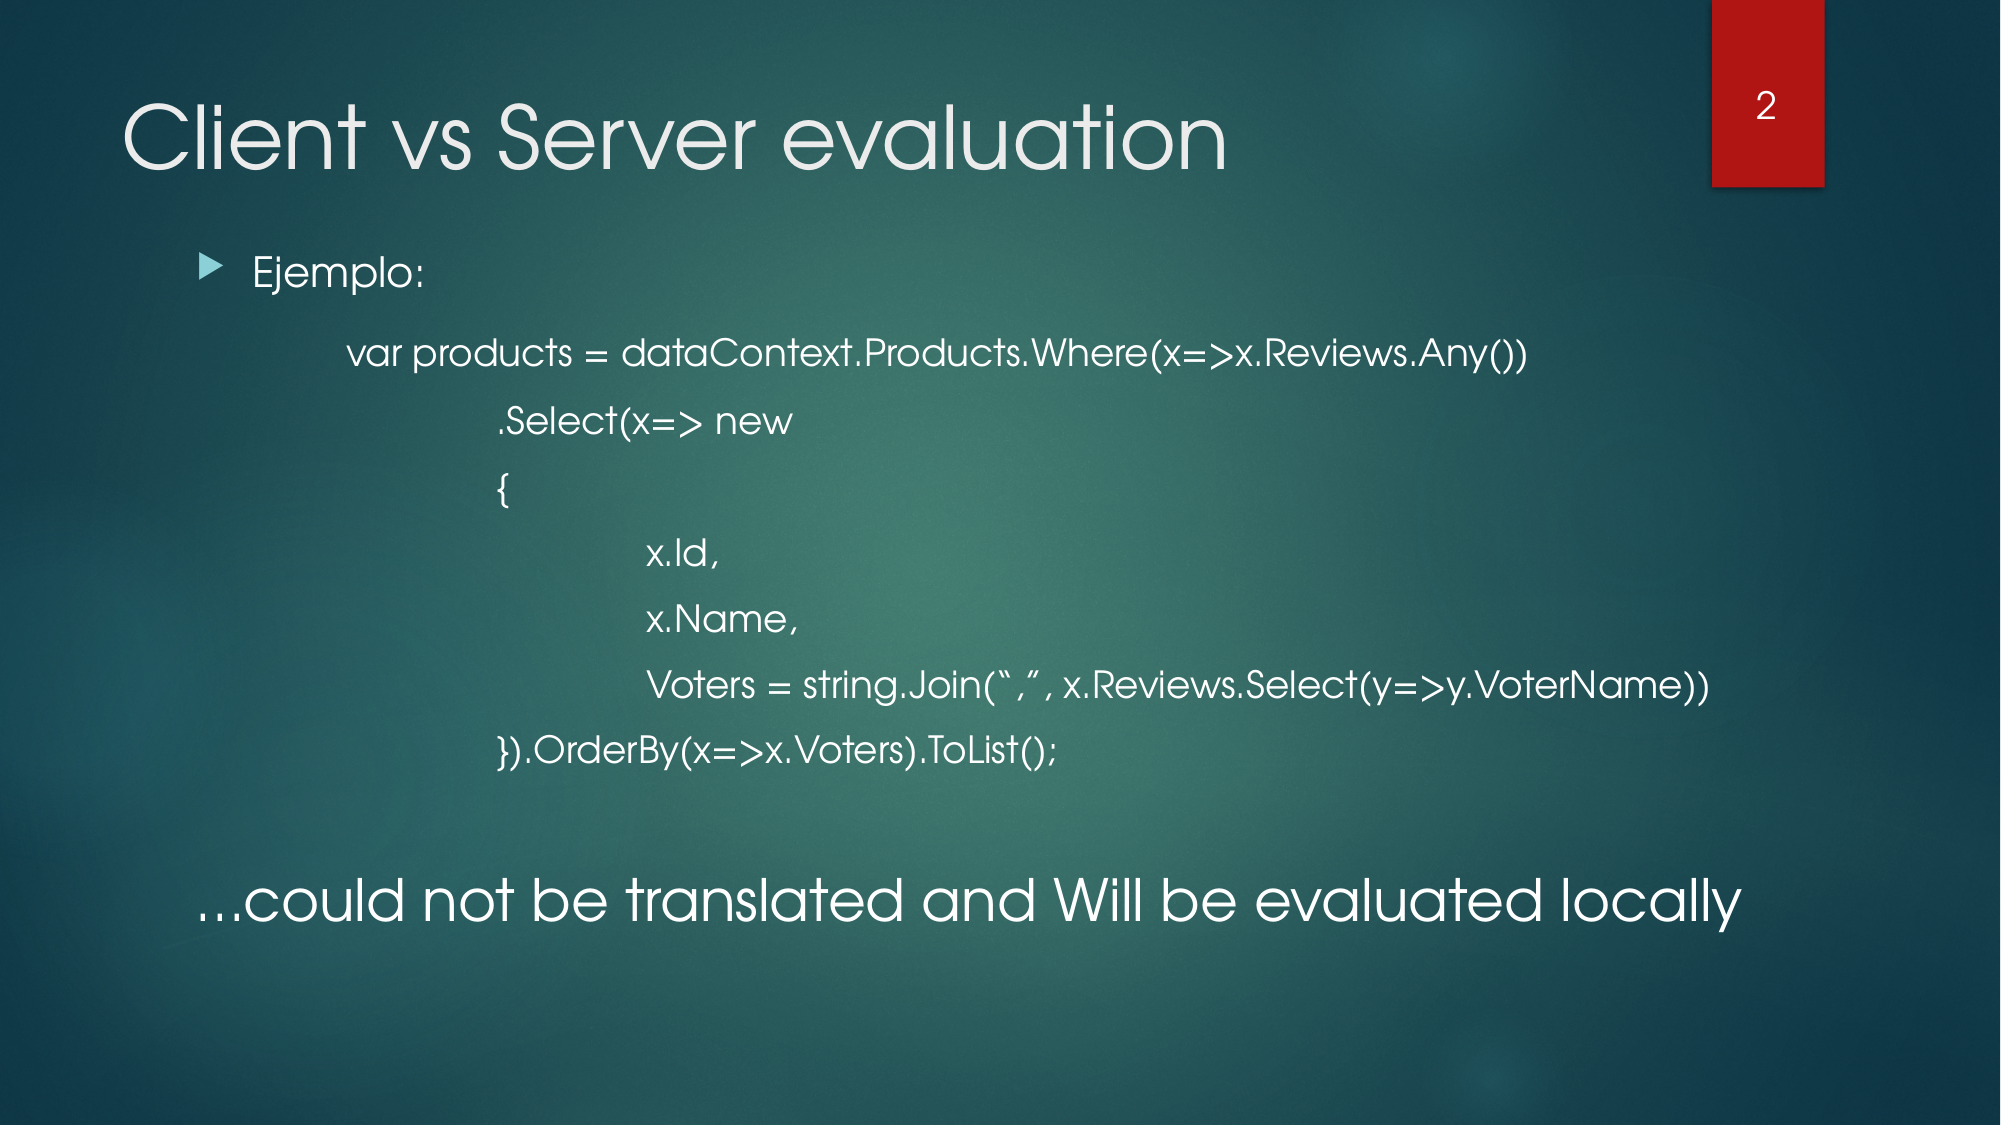

# Client vs Server evaluation
2
Ejemplo:
	var products = dataContext.Products.Where(x=>x.Reviews.Any())
		.Select(x=> new
		{
			x.Id,
			x.Name,
			Voters = string.Join(“,”, x.Reviews.Select(y=>y.VoterName))
		}).OrderBy(x=>x.Voters).ToList();

…could not be translated and Will be evaluated locally